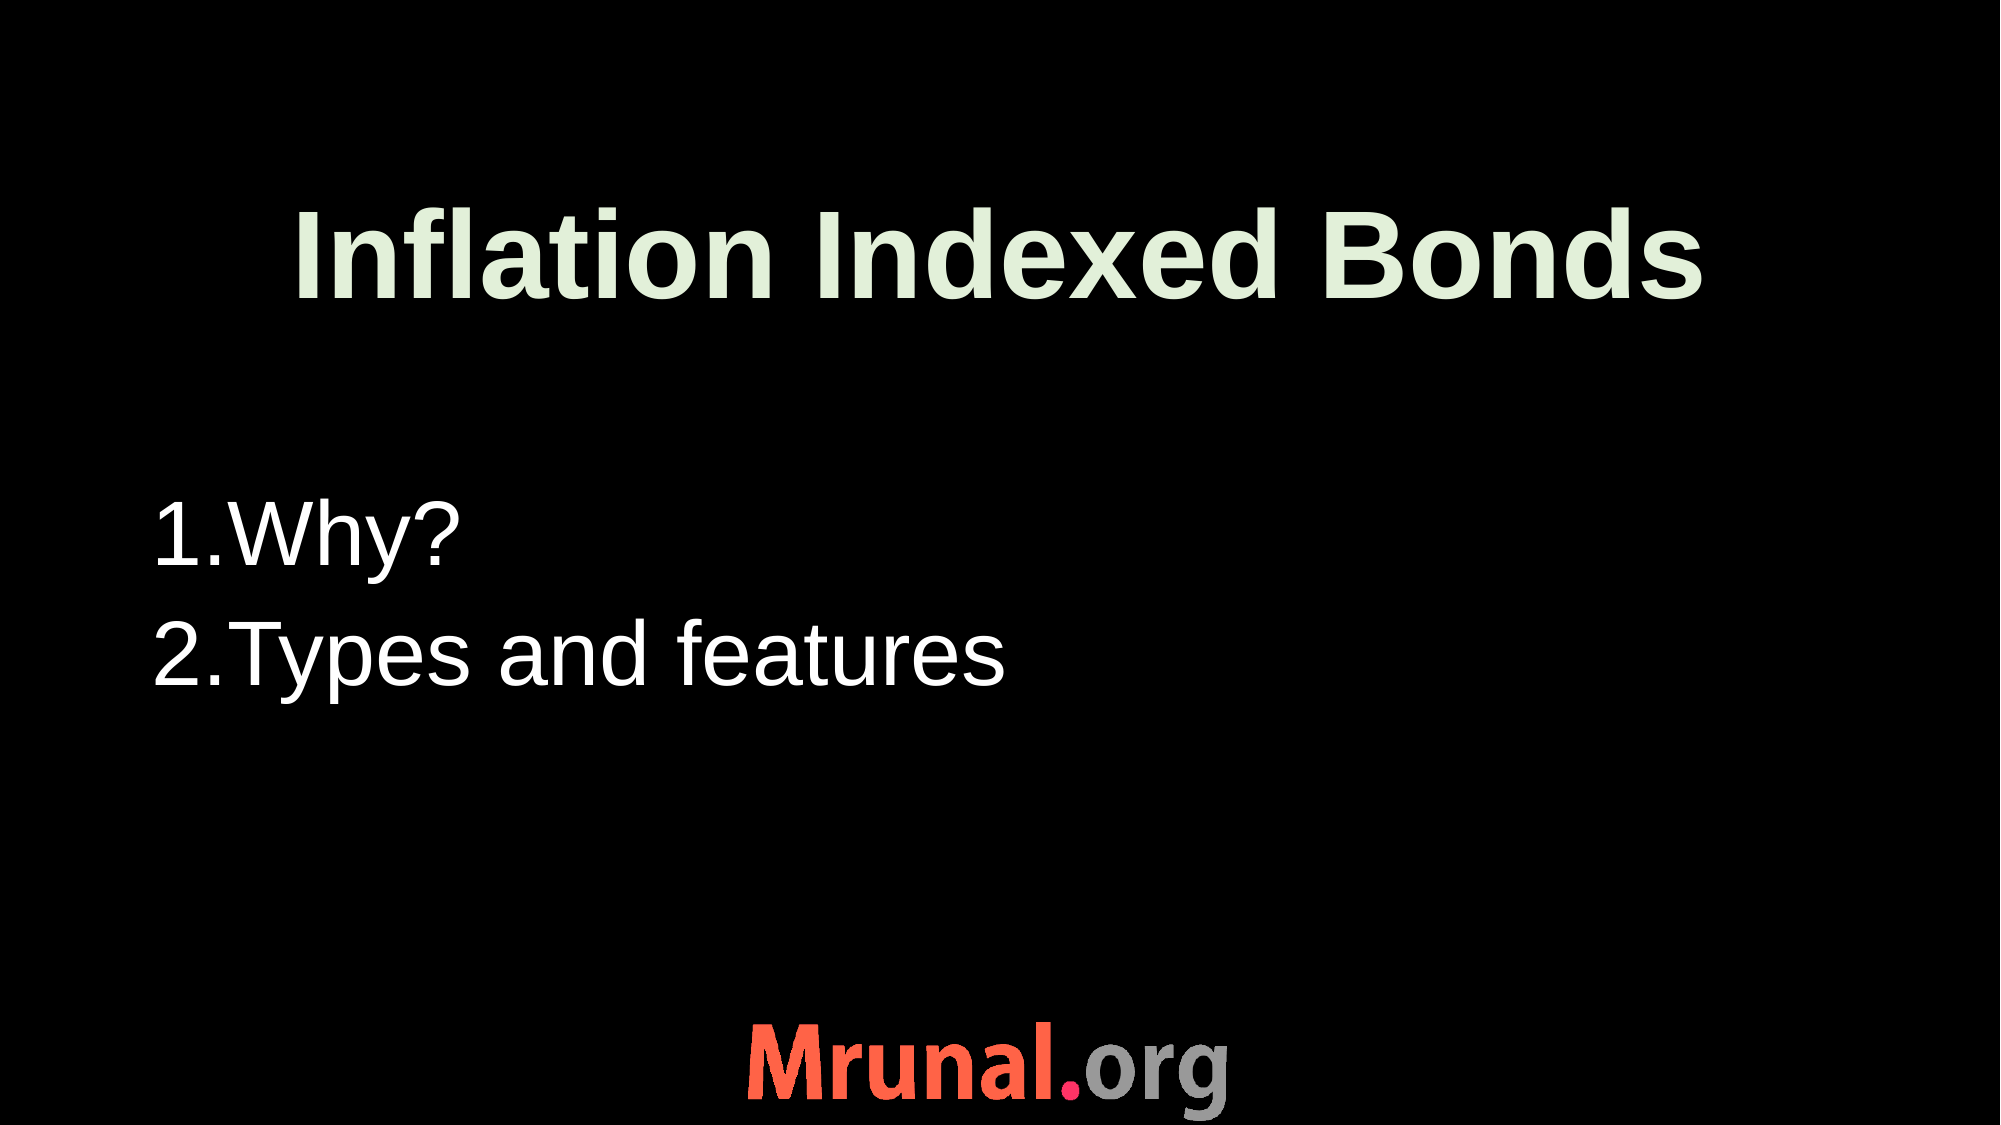

# Inflation Indexed Bonds
Why?
Types and features